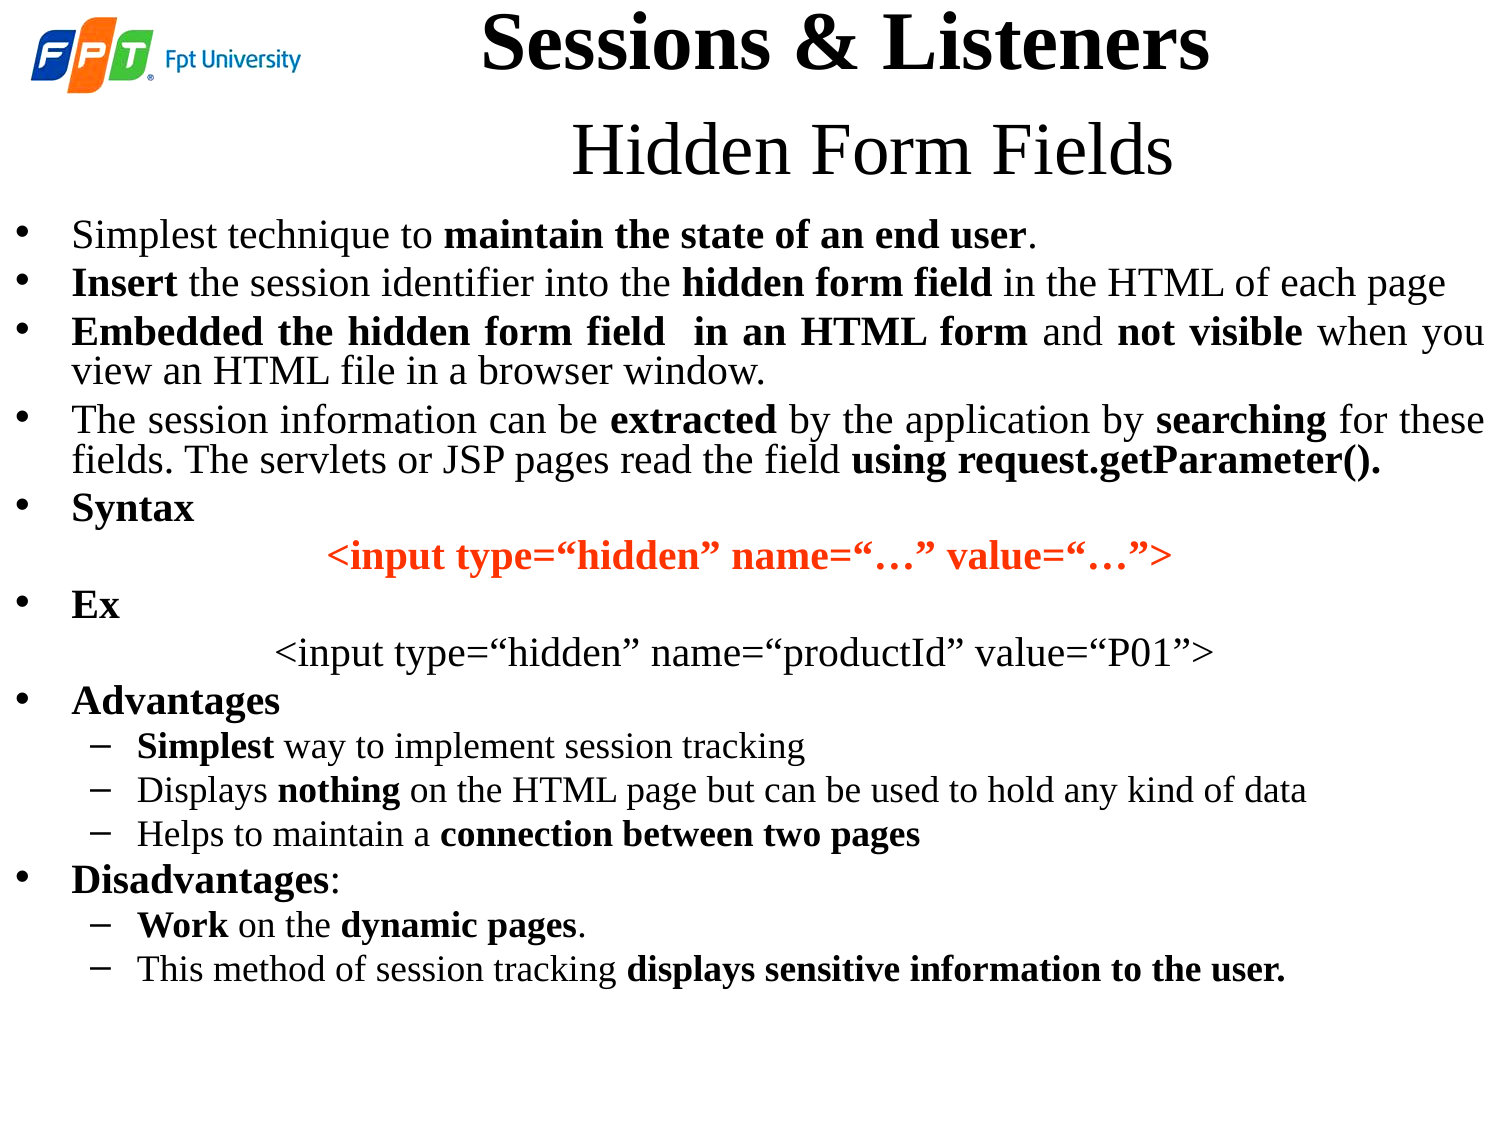

Sessions & Listeners
 Hidden Form Fields
Simplest technique to maintain the state of an end user.
Insert the session identifier into the hidden form field in the HTML of each page
Embedded the hidden form field  in an HTML form and not visible when you view an HTML file in a browser window.
The session information can be extracted by the application by searching for these fields. The servlets or JSP pages read the field using request.getParameter().
Syntax
<input type=“hidden” name=“…” value=“…”>
Ex
<input type=“hidden” name=“productId” value=“P01”>
Advantages
Simplest way to implement session tracking
Displays nothing on the HTML page but can be used to hold any kind of data
Helps to maintain a connection between two pages
Disadvantages:
Work on the dynamic pages.
This method of session tracking displays sensitive information to the user.